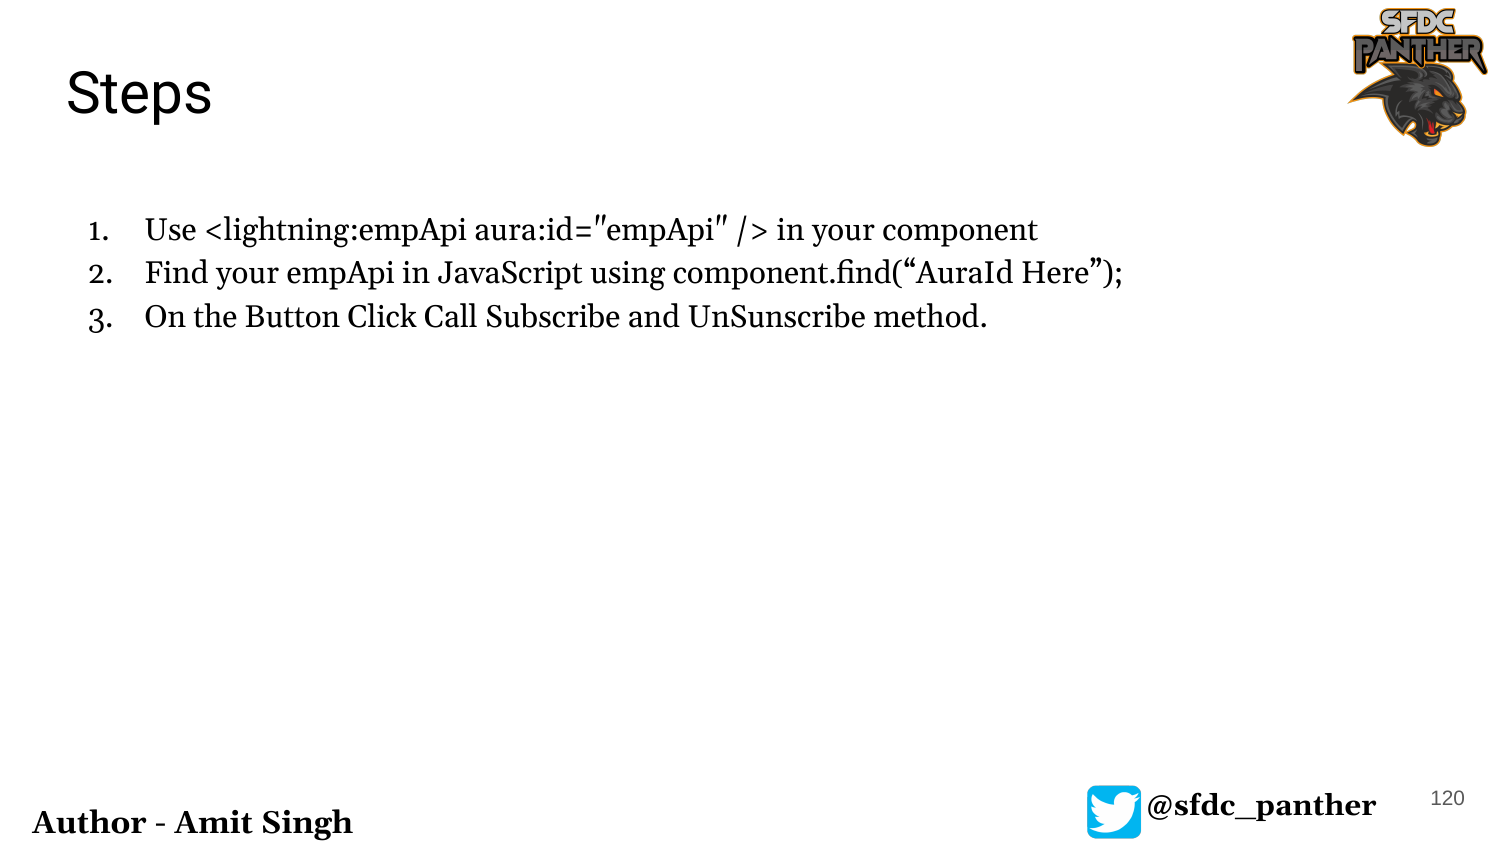

# Steps
Use <lightning:empApi aura:id="empApi" /> in your component
Find your empApi in JavaScript using component.find(“AuraId Here”);
On the Button Click Call Subscribe and UnSunscribe method.
120